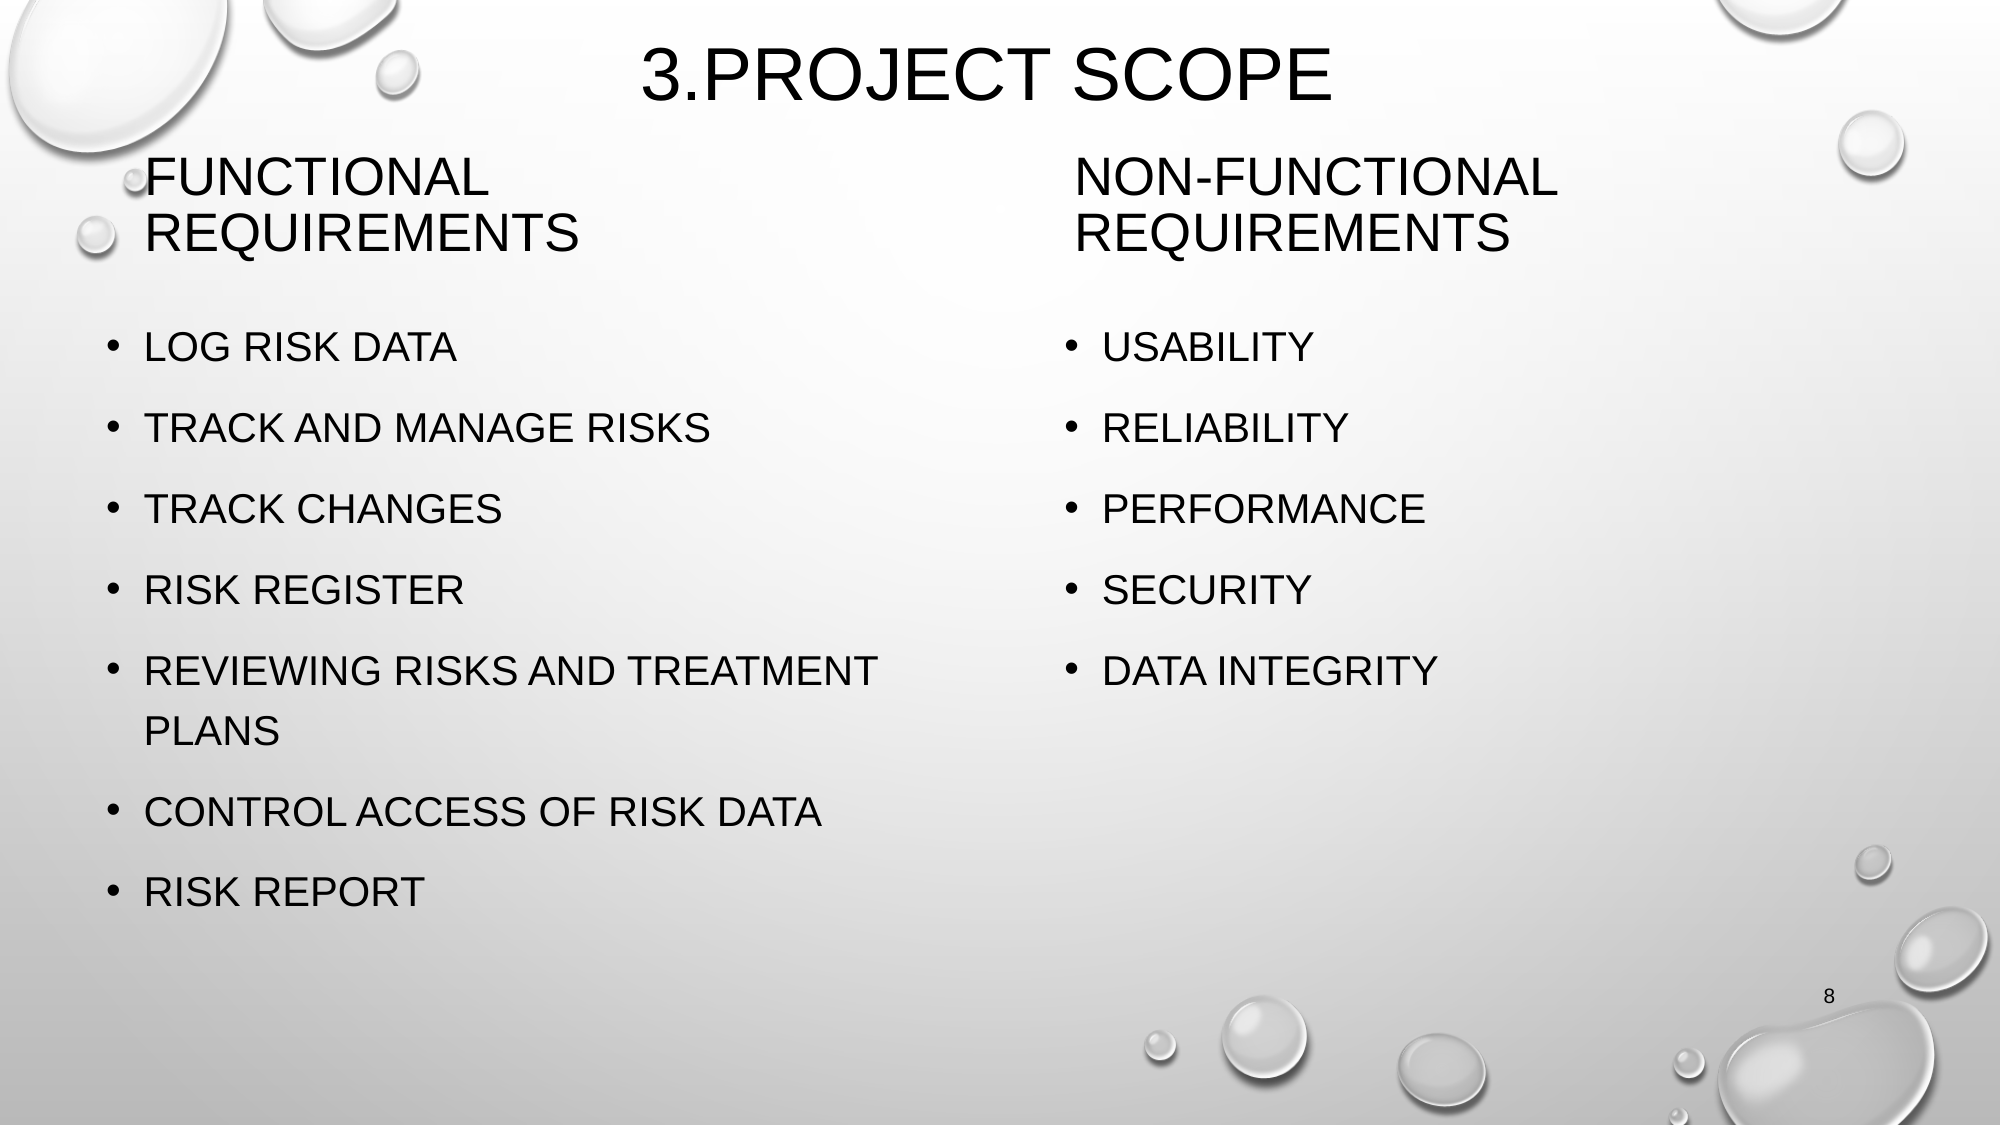

# 3.PROJECT SCOPE
FUNCTIONAL REQUIREMENTS
Non-functional requirements
Log risk data
Track and manage risks
Track changes
Risk register
Reviewing risks and treatment plans
Control access of risk data
Risk report
Usability
Reliability
Performance
Security
Data integrity
8